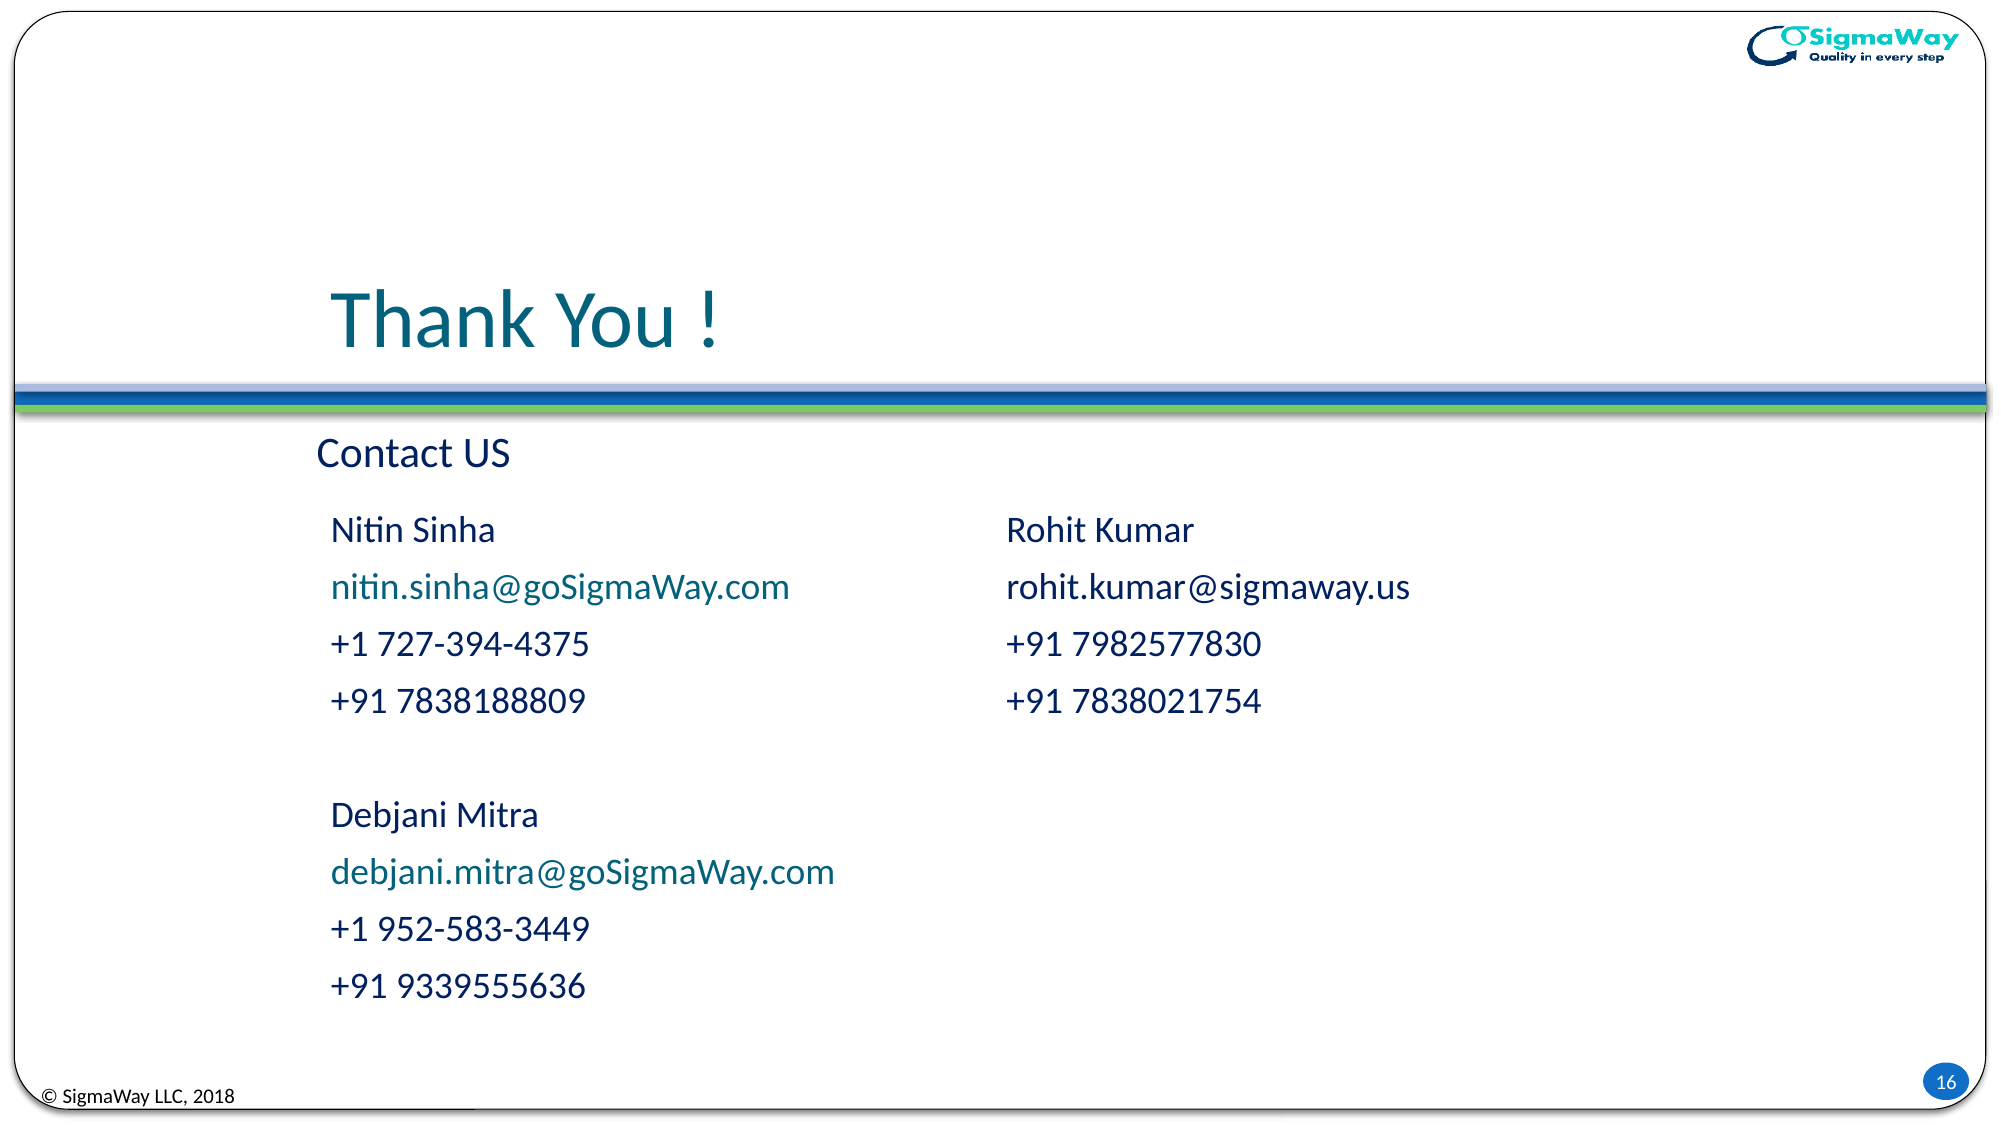

# Thank You !
Contact US
Nitin Sinha
nitin.sinha@goSigmaWay.com
+1 727-394-4375
+91 7838188809

Debjani Mitra
debjani.mitra@goSigmaWay.com
+1 952-583-3449
+91 9339555636
Rohit Kumar
rohit.kumar@sigmaway.us
+91 7982577830
+91 7838021754
© SigmaWay LLC, 2018